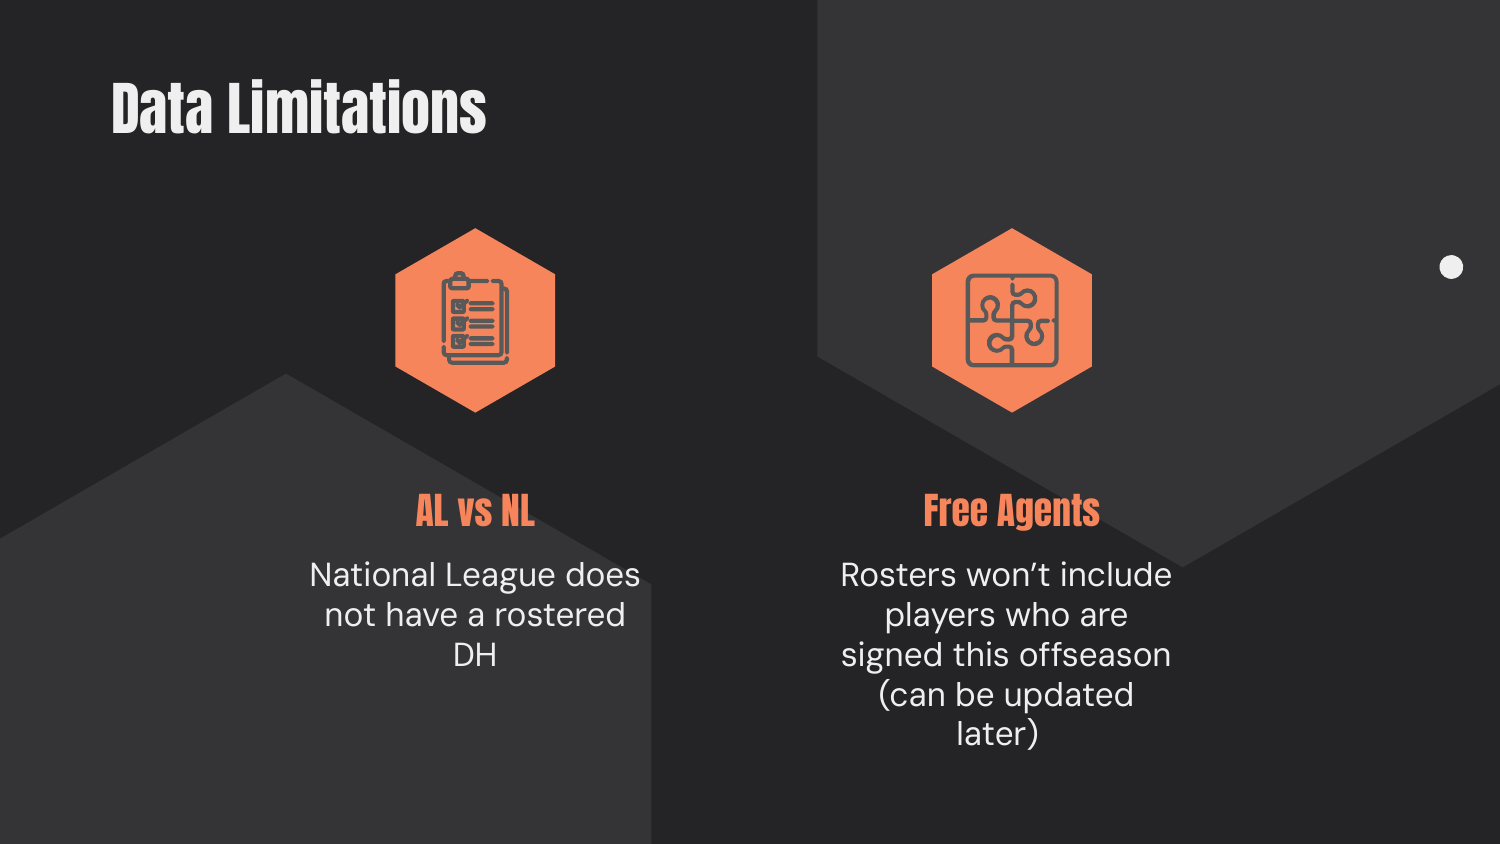

# Data Limitations

AL vs NL
Free Agents
National League does not have a rostered DH
Rosters won’t include players who are signed this offseason (can be updated later)